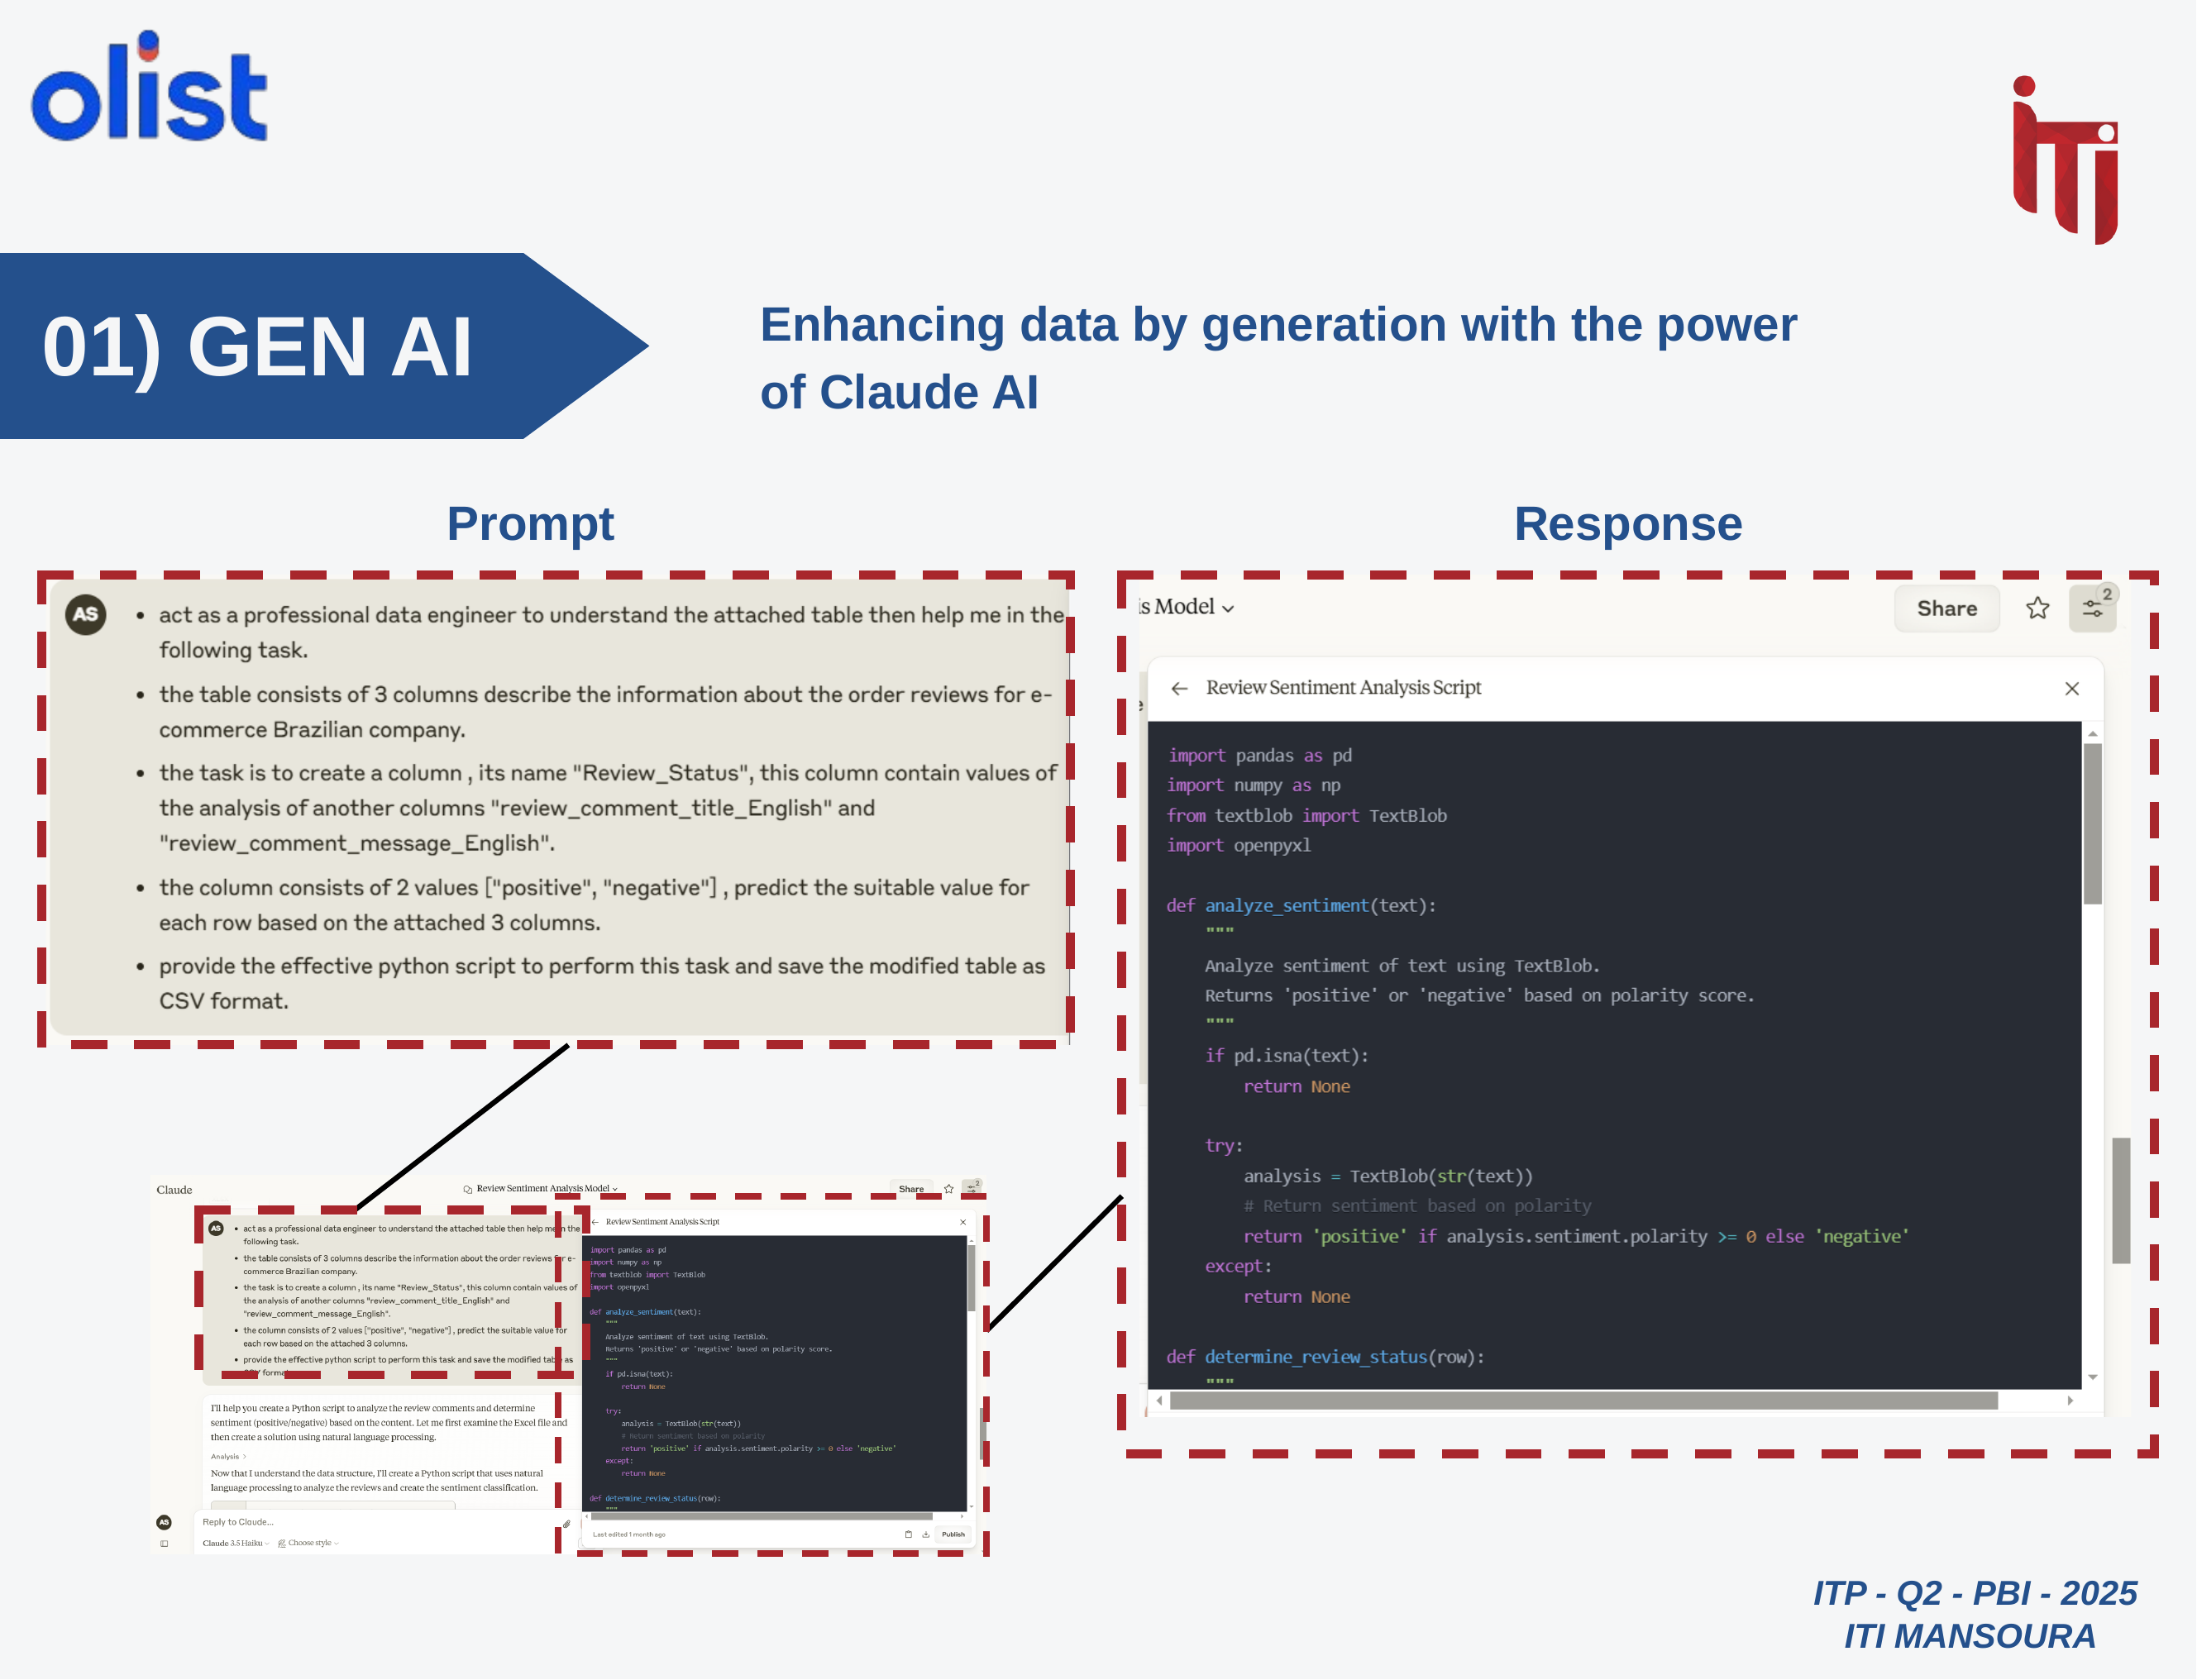

Enhancing data by generation with the power
of Claude AI
01) GEN AI
Prompt
Response

 ITP - Q2 - PBI - 2025
ITI MANSOURA